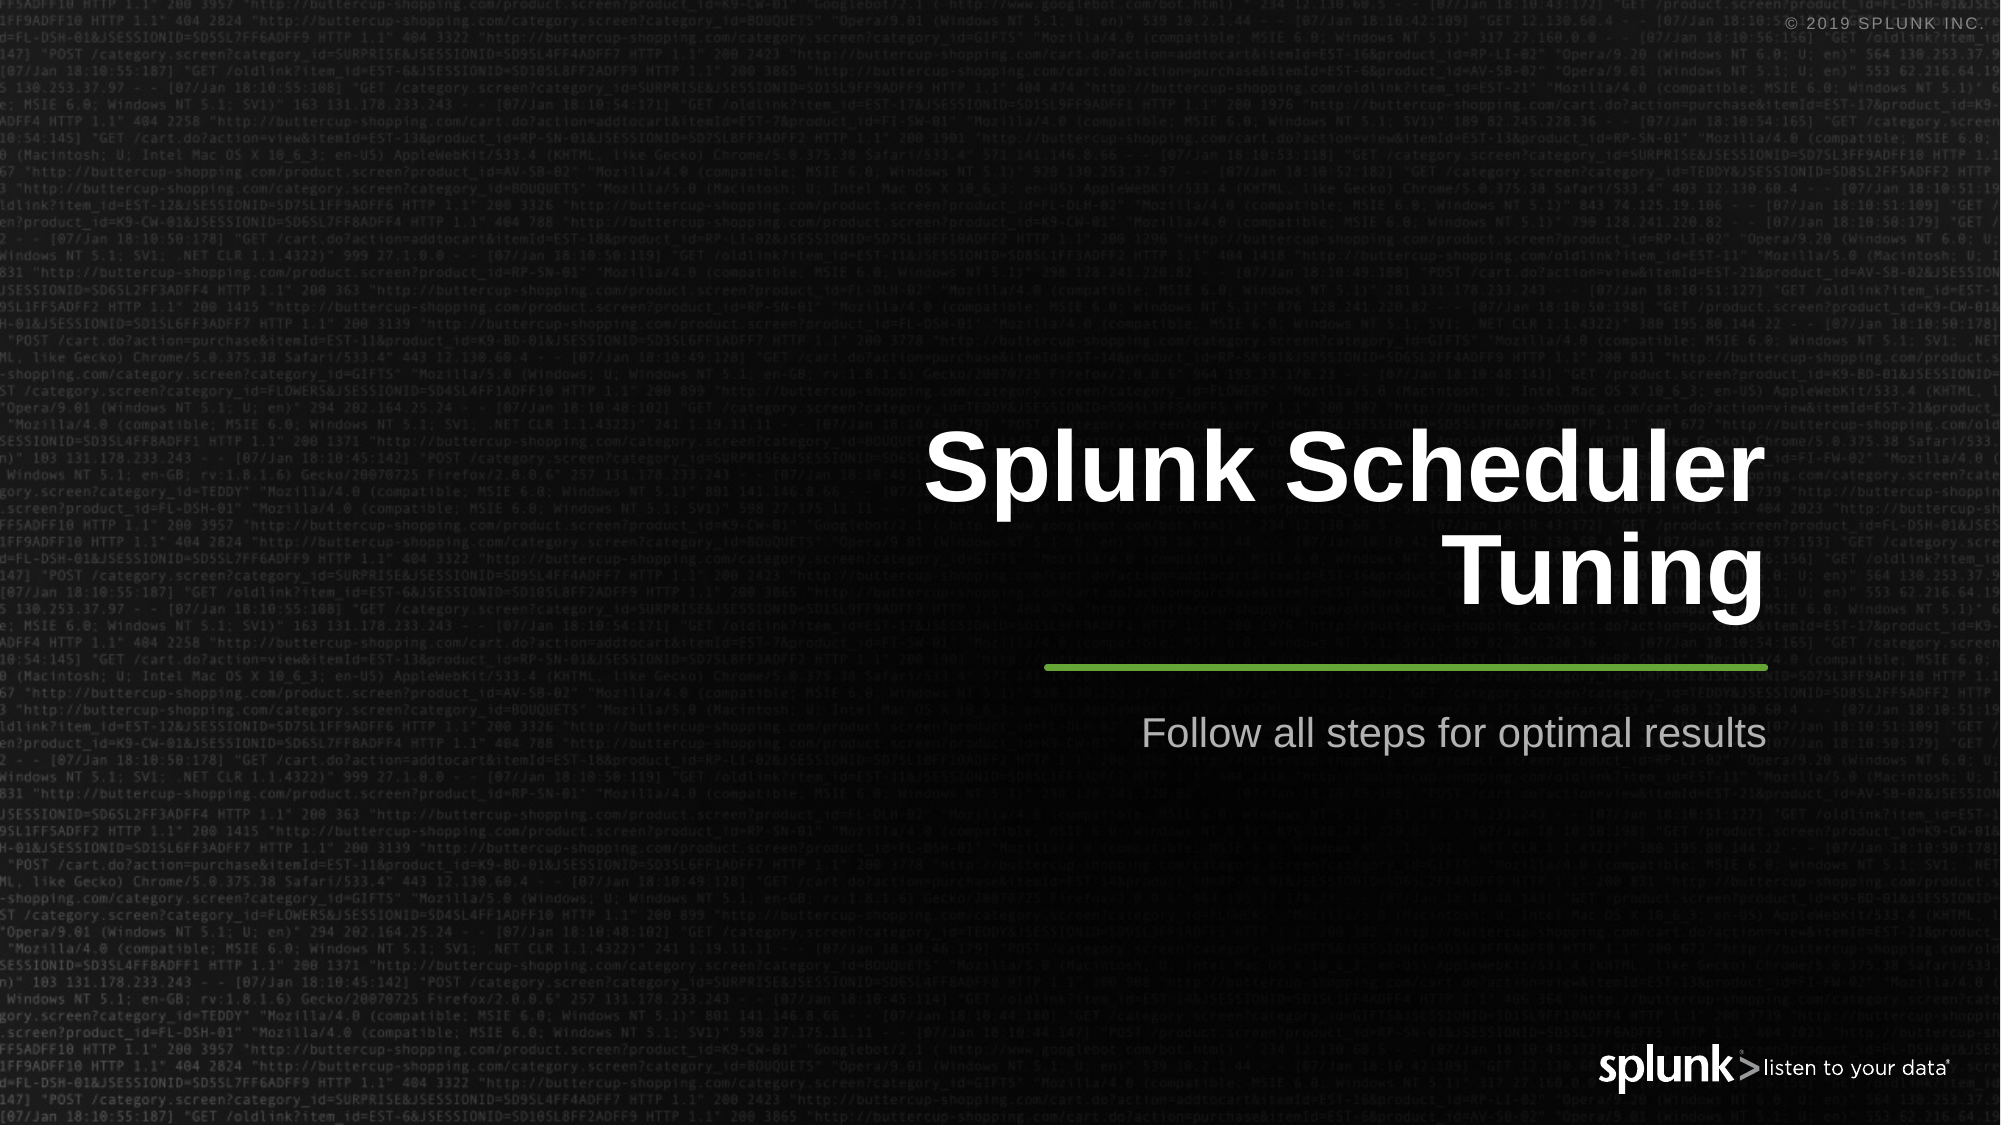

# Splunk Scheduler Tuning
Follow all steps for optimal results